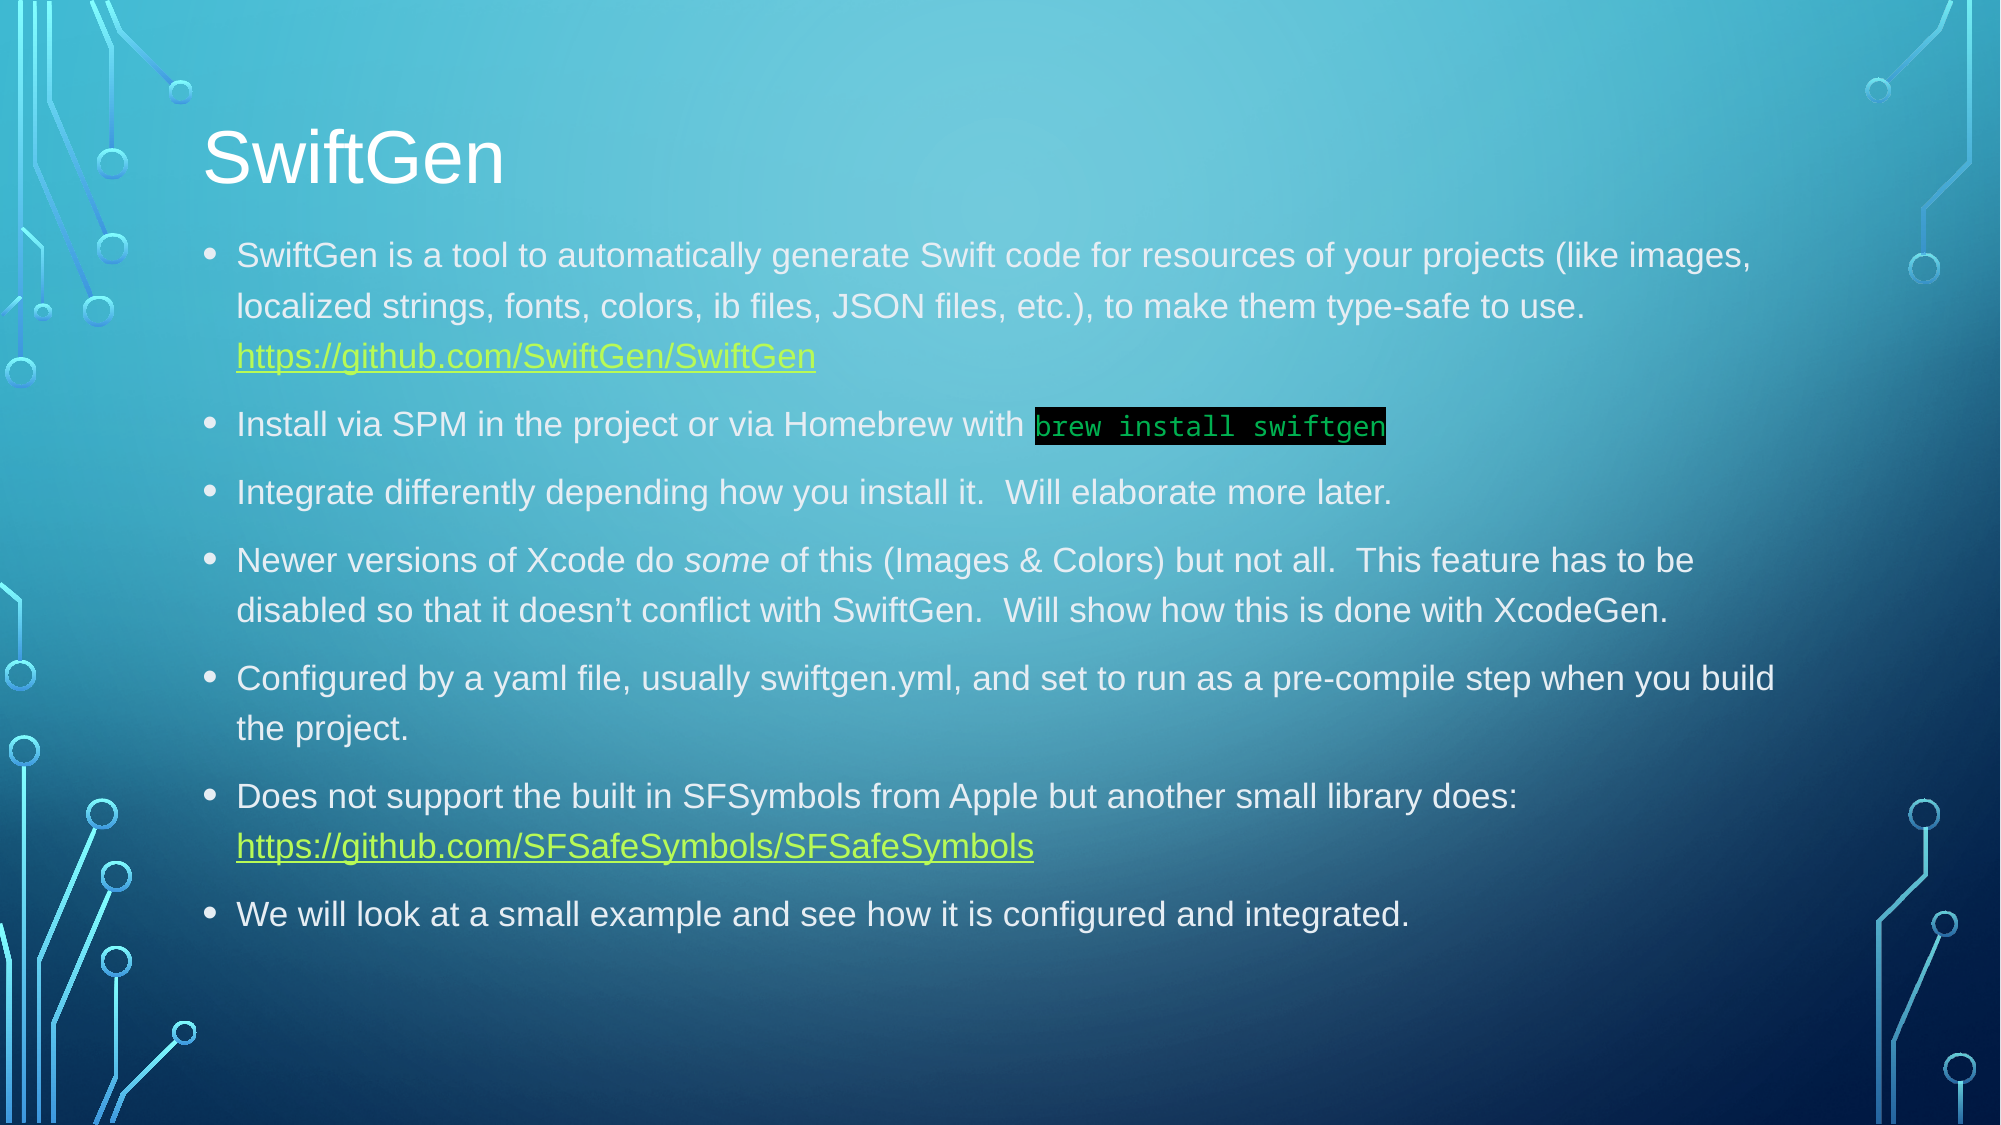

# SwiftGen
SwiftGen is a tool to automatically generate Swift code for resources of your projects (like images, localized strings, fonts, colors, ib files, JSON files, etc.), to make them type-safe to use. https://github.com/SwiftGen/SwiftGen
Install via SPM in the project or via Homebrew with brew install swiftgen
Integrate differently depending how you install it.  Will elaborate more later.
Newer versions of Xcode do some of this (Images & Colors) but not all.  This feature has to be disabled so that it doesn’t conflict with SwiftGen.  Will show how this is done with XcodeGen.
Configured by a yaml file, usually swiftgen.yml, and set to run as a pre-compile step when you build the project.
Does not support the built in SFSymbols from Apple but another small library does:  https://github.com/SFSafeSymbols/SFSafeSymbols
We will look at a small example and see how it is configured and integrated.